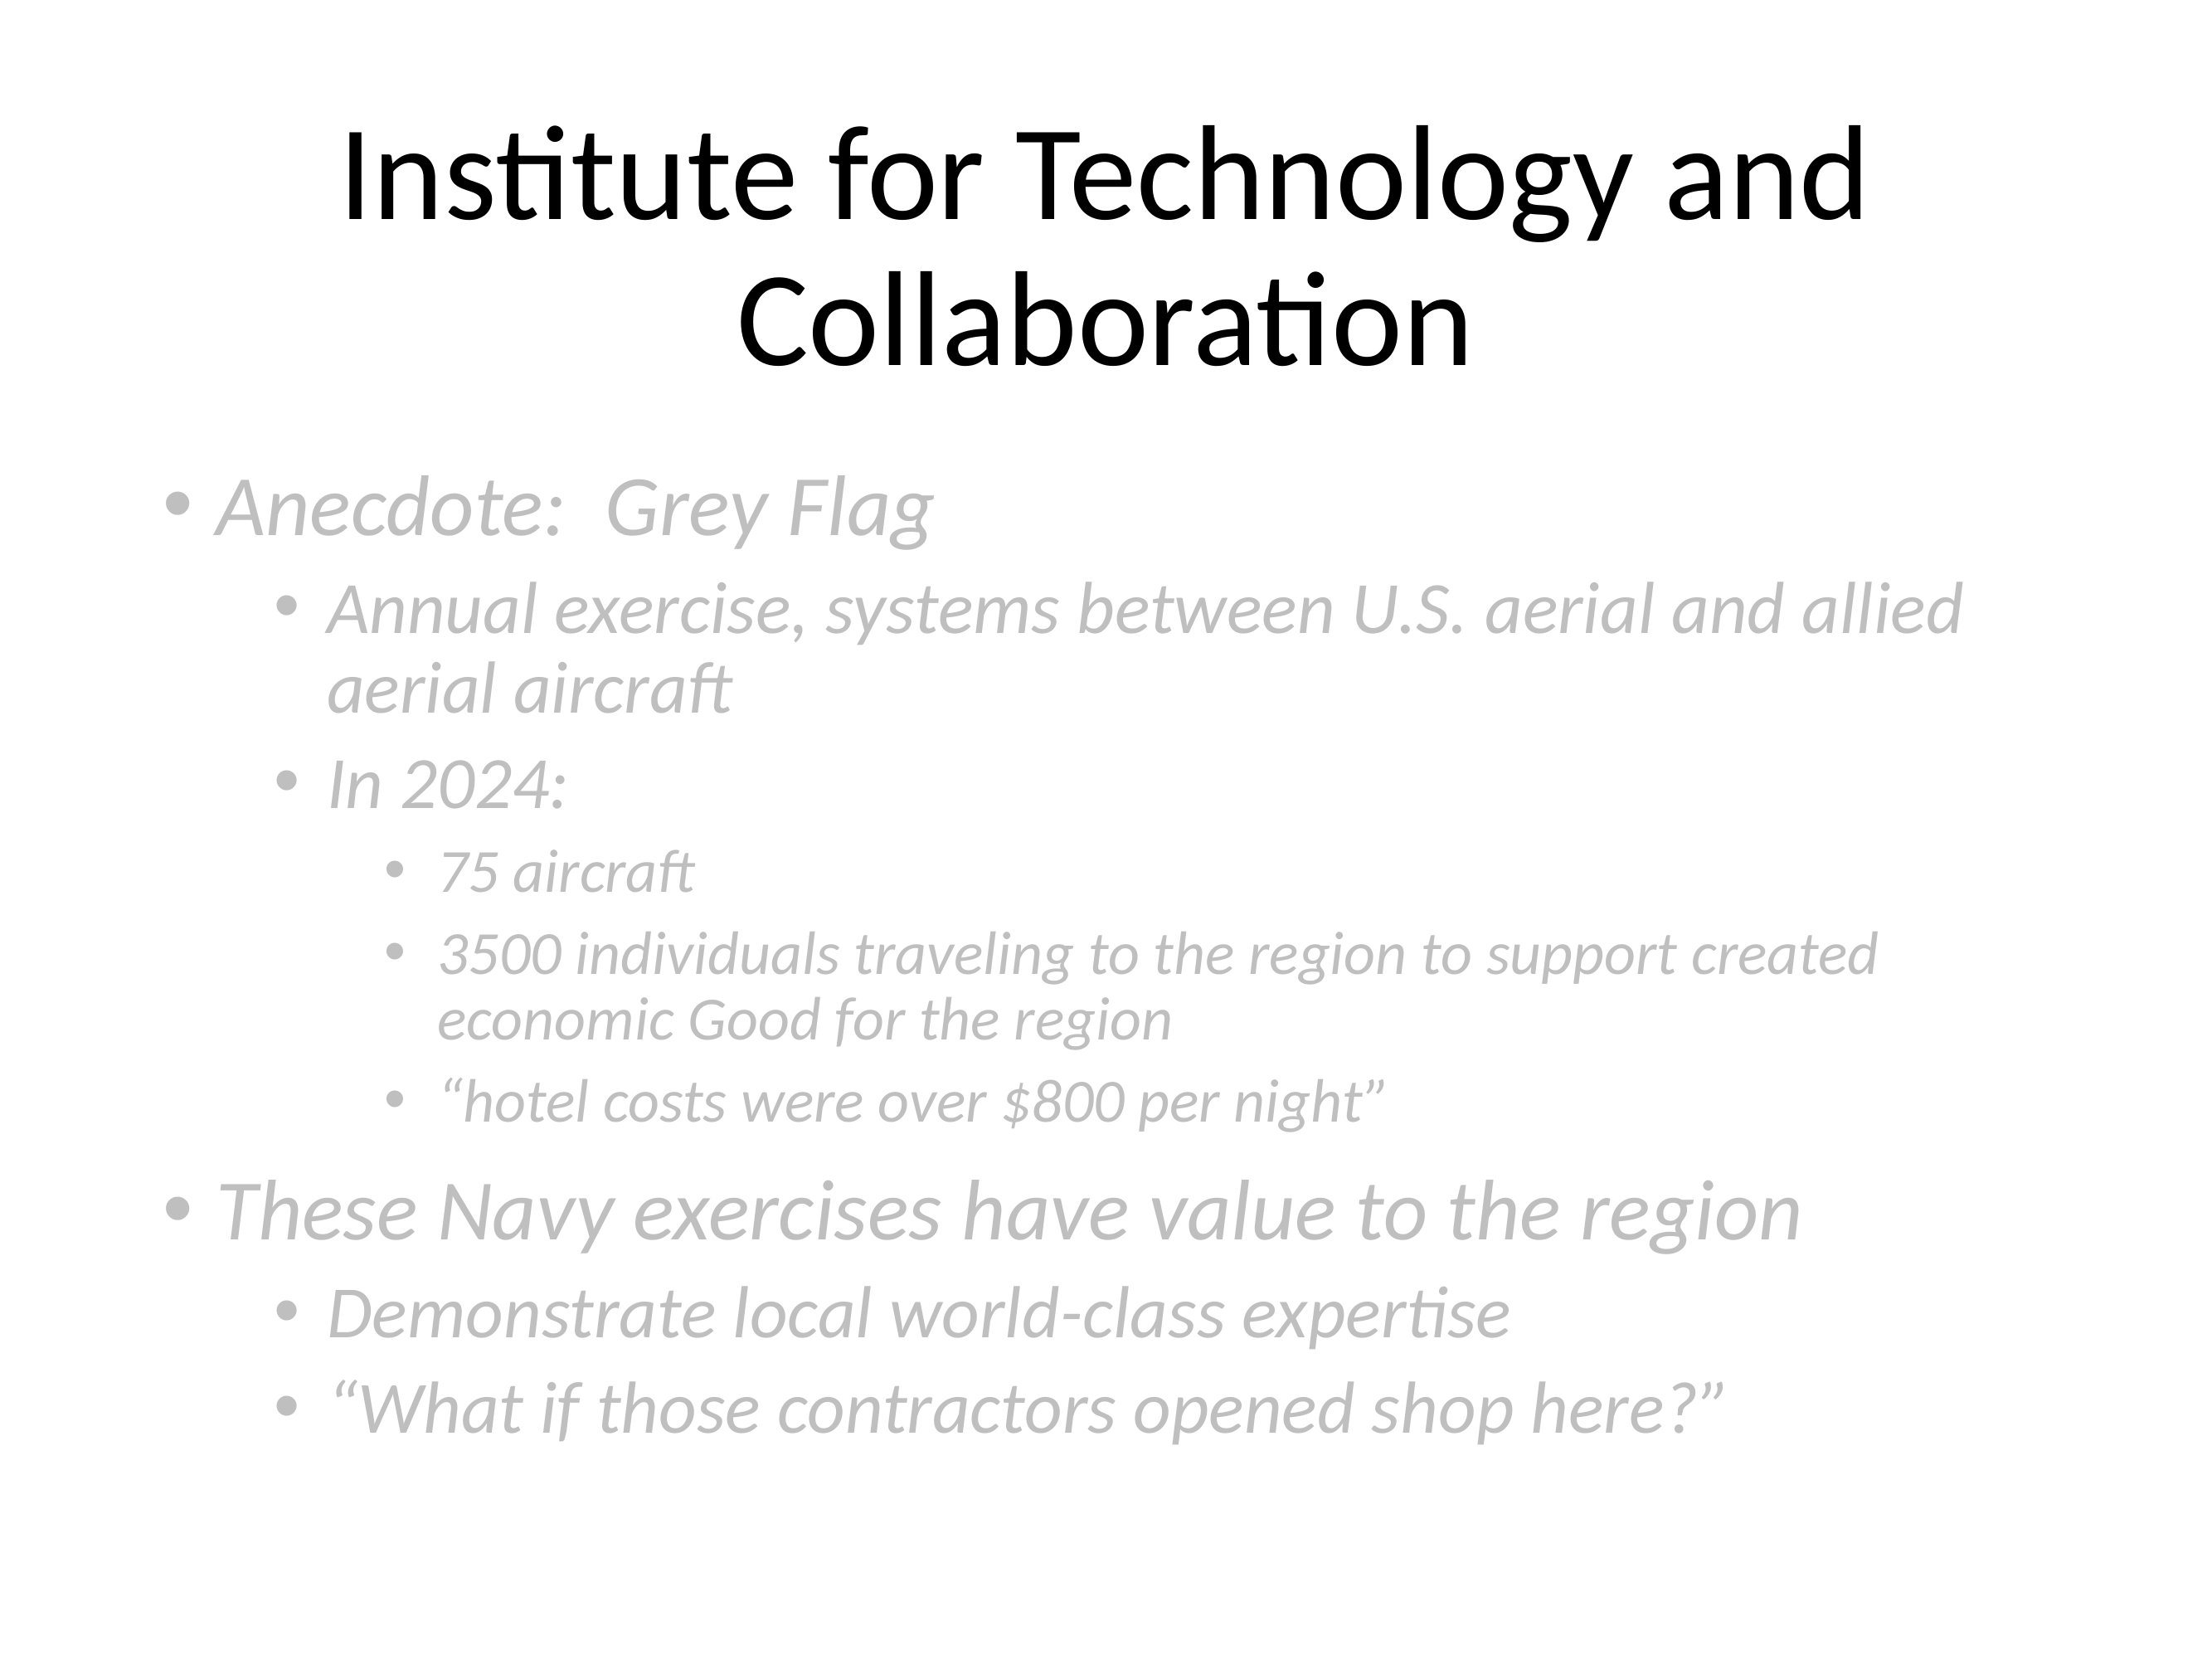

# Institute for Technology and Collaboration
Anecdote:  Grey Flag
Annual exercise, systems between U.S. aerial and allied aerial aircraft
In 2024:
75 aircraft
3500 individuals traveling to the region to support created economic Good for the region
“hotel costs were over $800 per night”
These Navy exercises have value to the region
Demonstrate local world-class expertise
“What if those contractors opened shop here?”